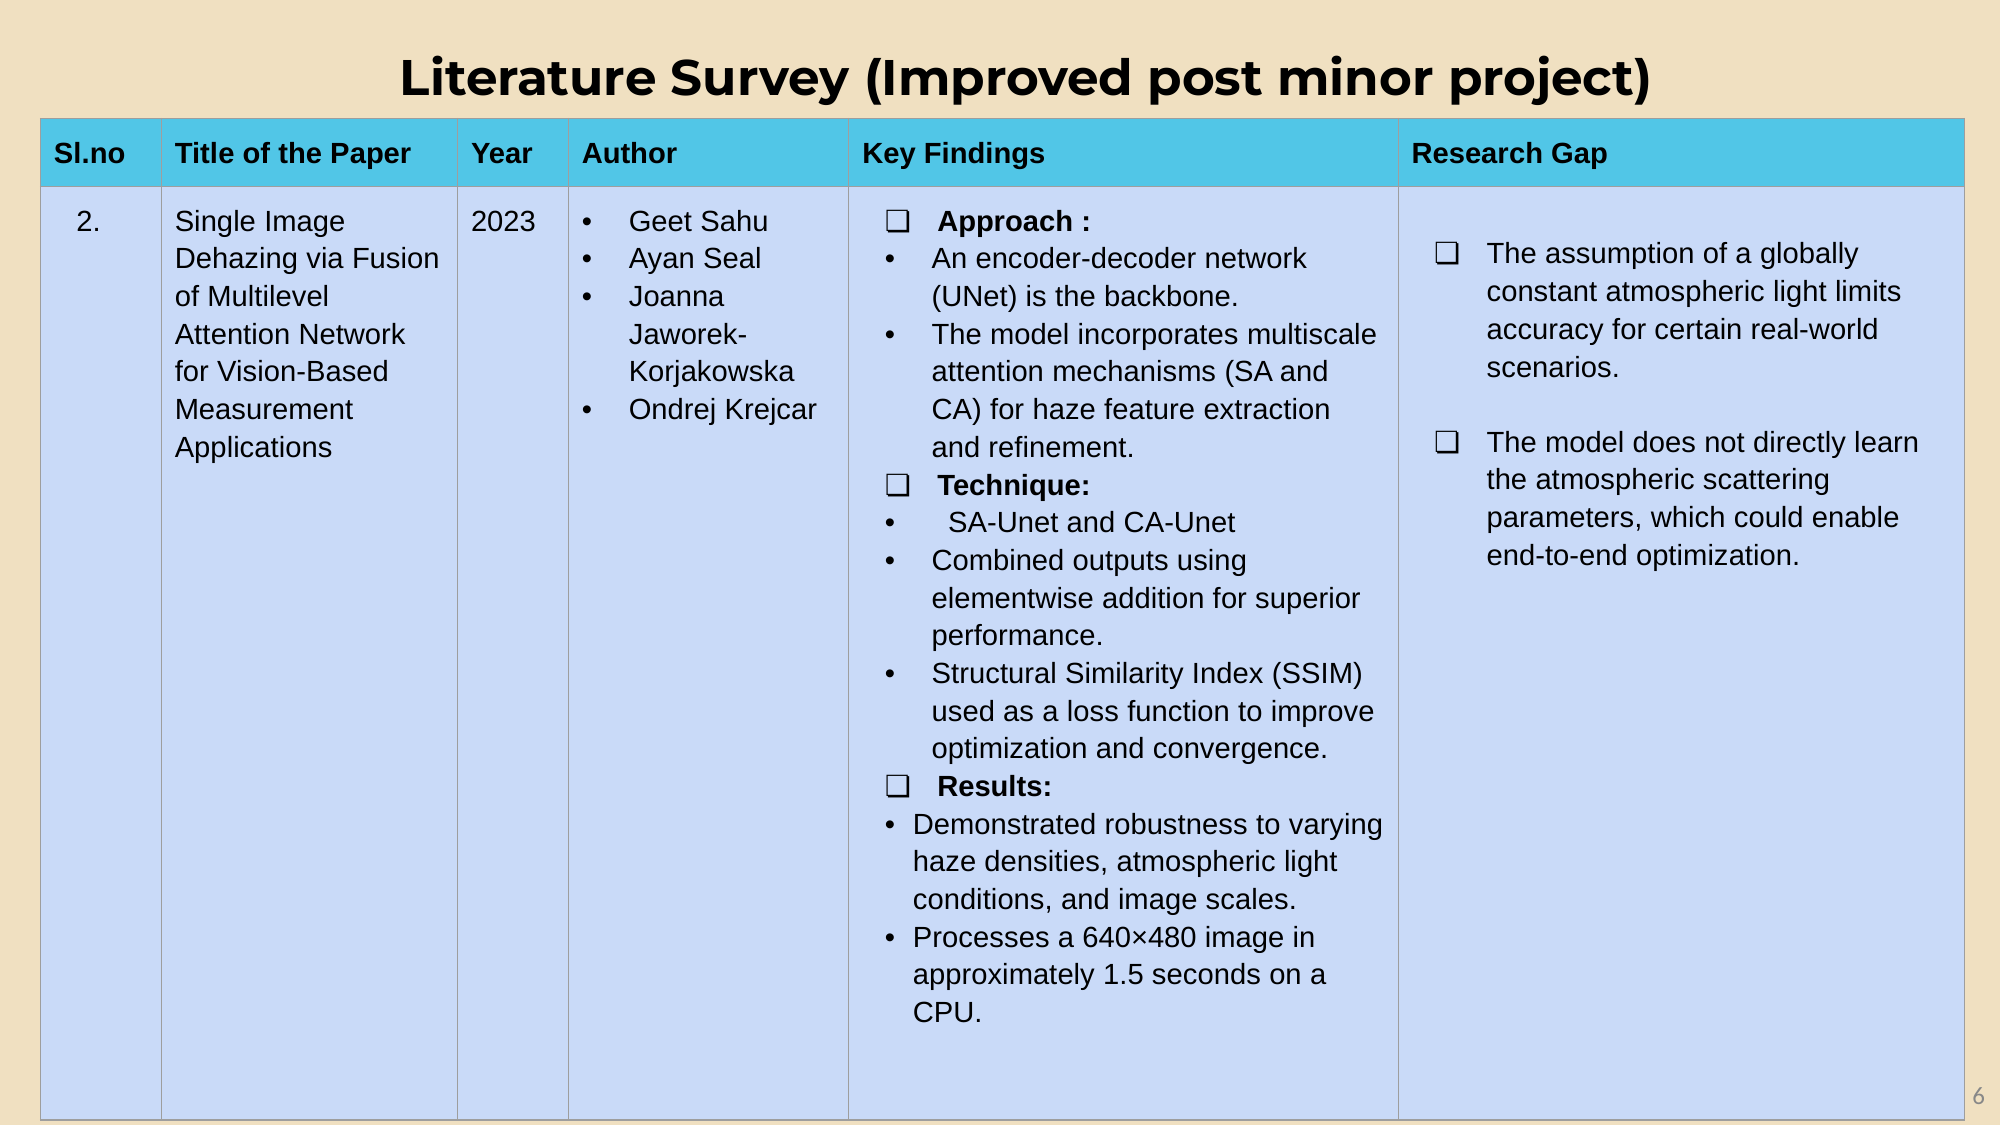

Literature Survey (Improved post minor project)
| Sl.no | Title of the Paper | Year | Author | Key Findings | Research Gap |
| --- | --- | --- | --- | --- | --- |
| 2. | Single Image Dehazing via Fusion of Multilevel Attention Network for Vision-Based Measurement Applications | 2023 | Geet Sahu Ayan Seal Joanna Jaworek-Korjakowska Ondrej Krejcar | Approach : An encoder-decoder network (UNet) is the backbone. The model incorporates multiscale attention mechanisms (SA and CA) for haze feature extraction and refinement. Technique: SA-Unet and CA-Unet Combined outputs using elementwise addition for superior performance. Structural Similarity Index (SSIM) used as a loss function to improve optimization and convergence. Results: Demonstrated robustness to varying haze densities, atmospheric light conditions, and image scales. Processes a 640×480 image in approximately 1.5 seconds on a CPU. | The assumption of a globally constant atmospheric light limits accuracy for certain real-world scenarios. The model does not directly learn the atmospheric scattering parameters, which could enable end-to-end optimization. |
6